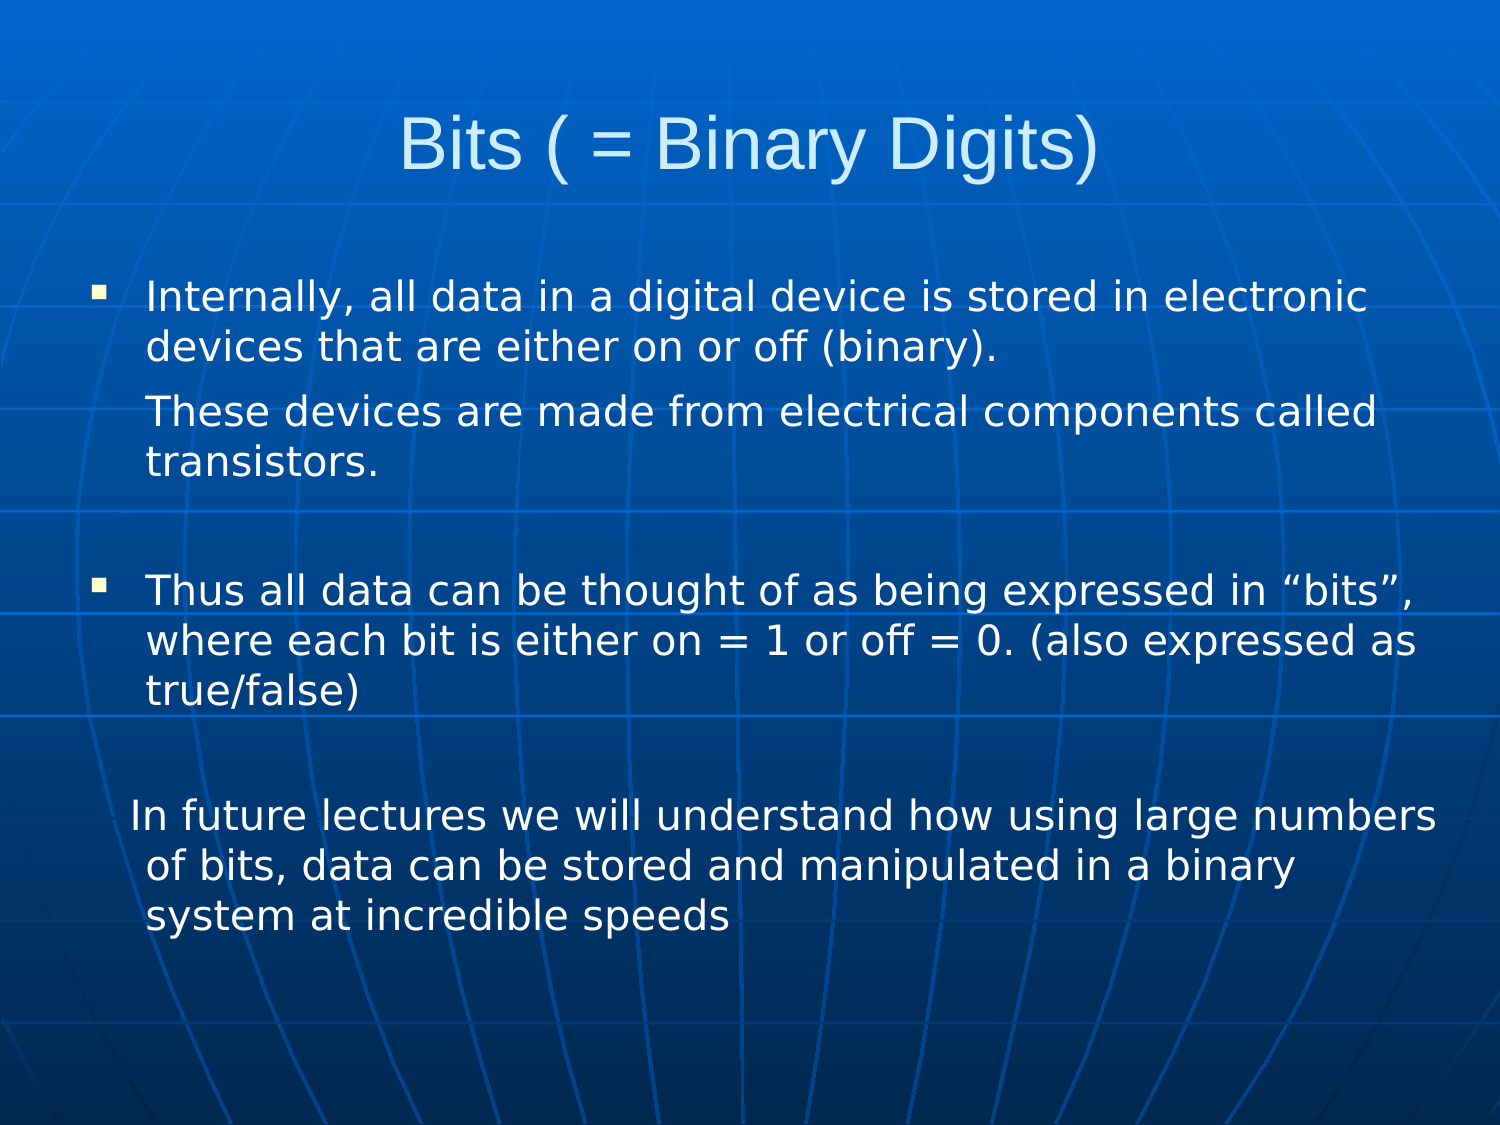

Bits ( = Binary Digits)
Internally, all data in a digital device is stored in electronic devices that are either on or off (binary).
	These devices are made from electrical components called transistors.

Thus all data can be thought of as being expressed in “bits”, where each bit is either on = 1 or off = 0. (also expressed as true/false)

   In future lectures we will understand how using large numbers of bits, data can be stored and manipulated in a binary system at incredible speeds